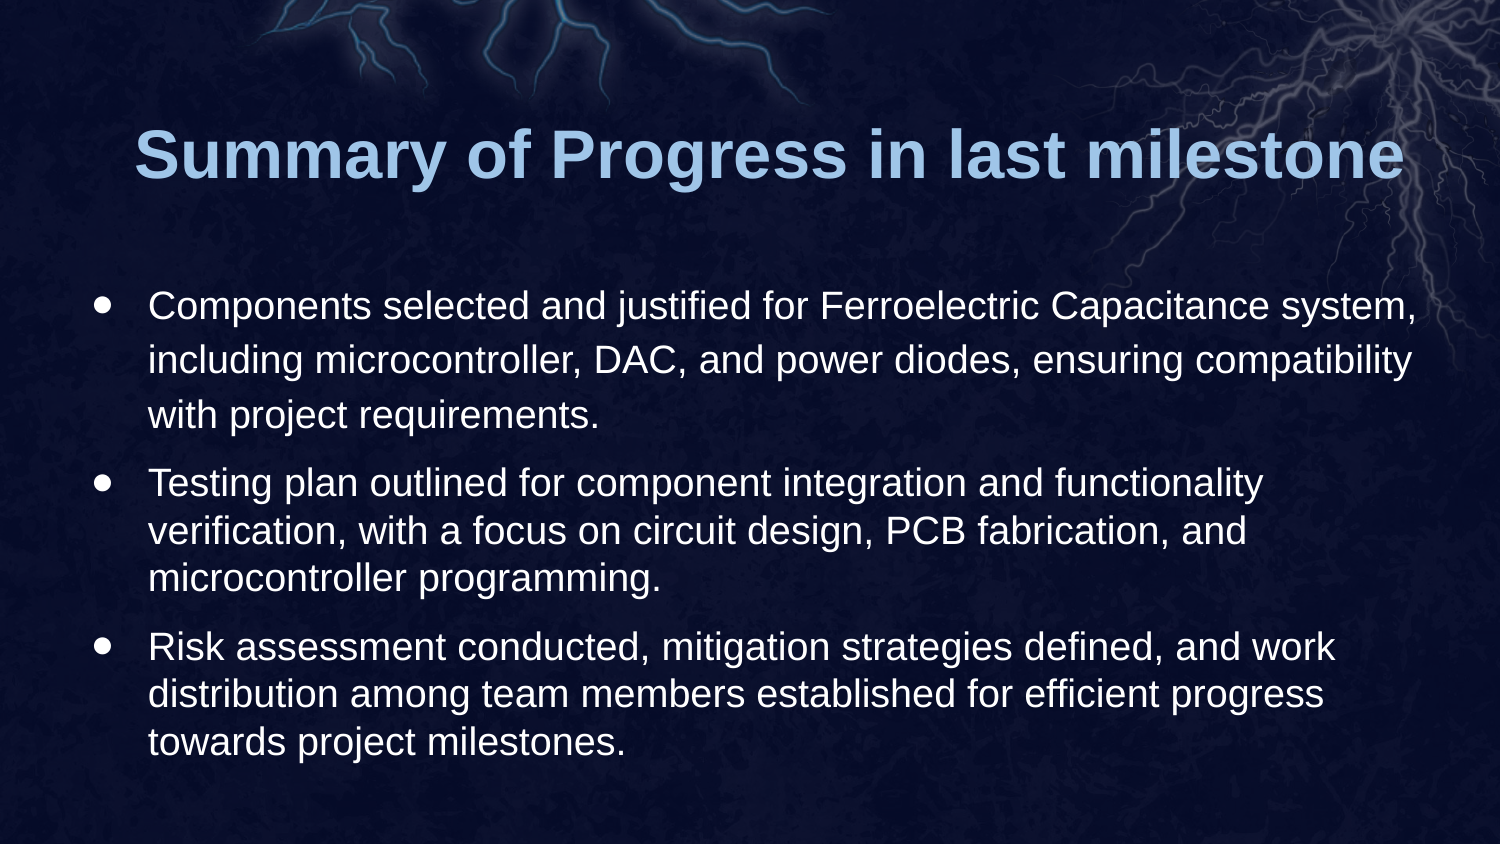

# Summary of Progress in last milestone
Components selected and justified for Ferroelectric Capacitance system, including microcontroller, DAC, and power diodes, ensuring compatibility with project requirements.
Testing plan outlined for component integration and functionality verification, with a focus on circuit design, PCB fabrication, and microcontroller programming.
Risk assessment conducted, mitigation strategies defined, and work distribution among team members established for efficient progress towards project milestones.